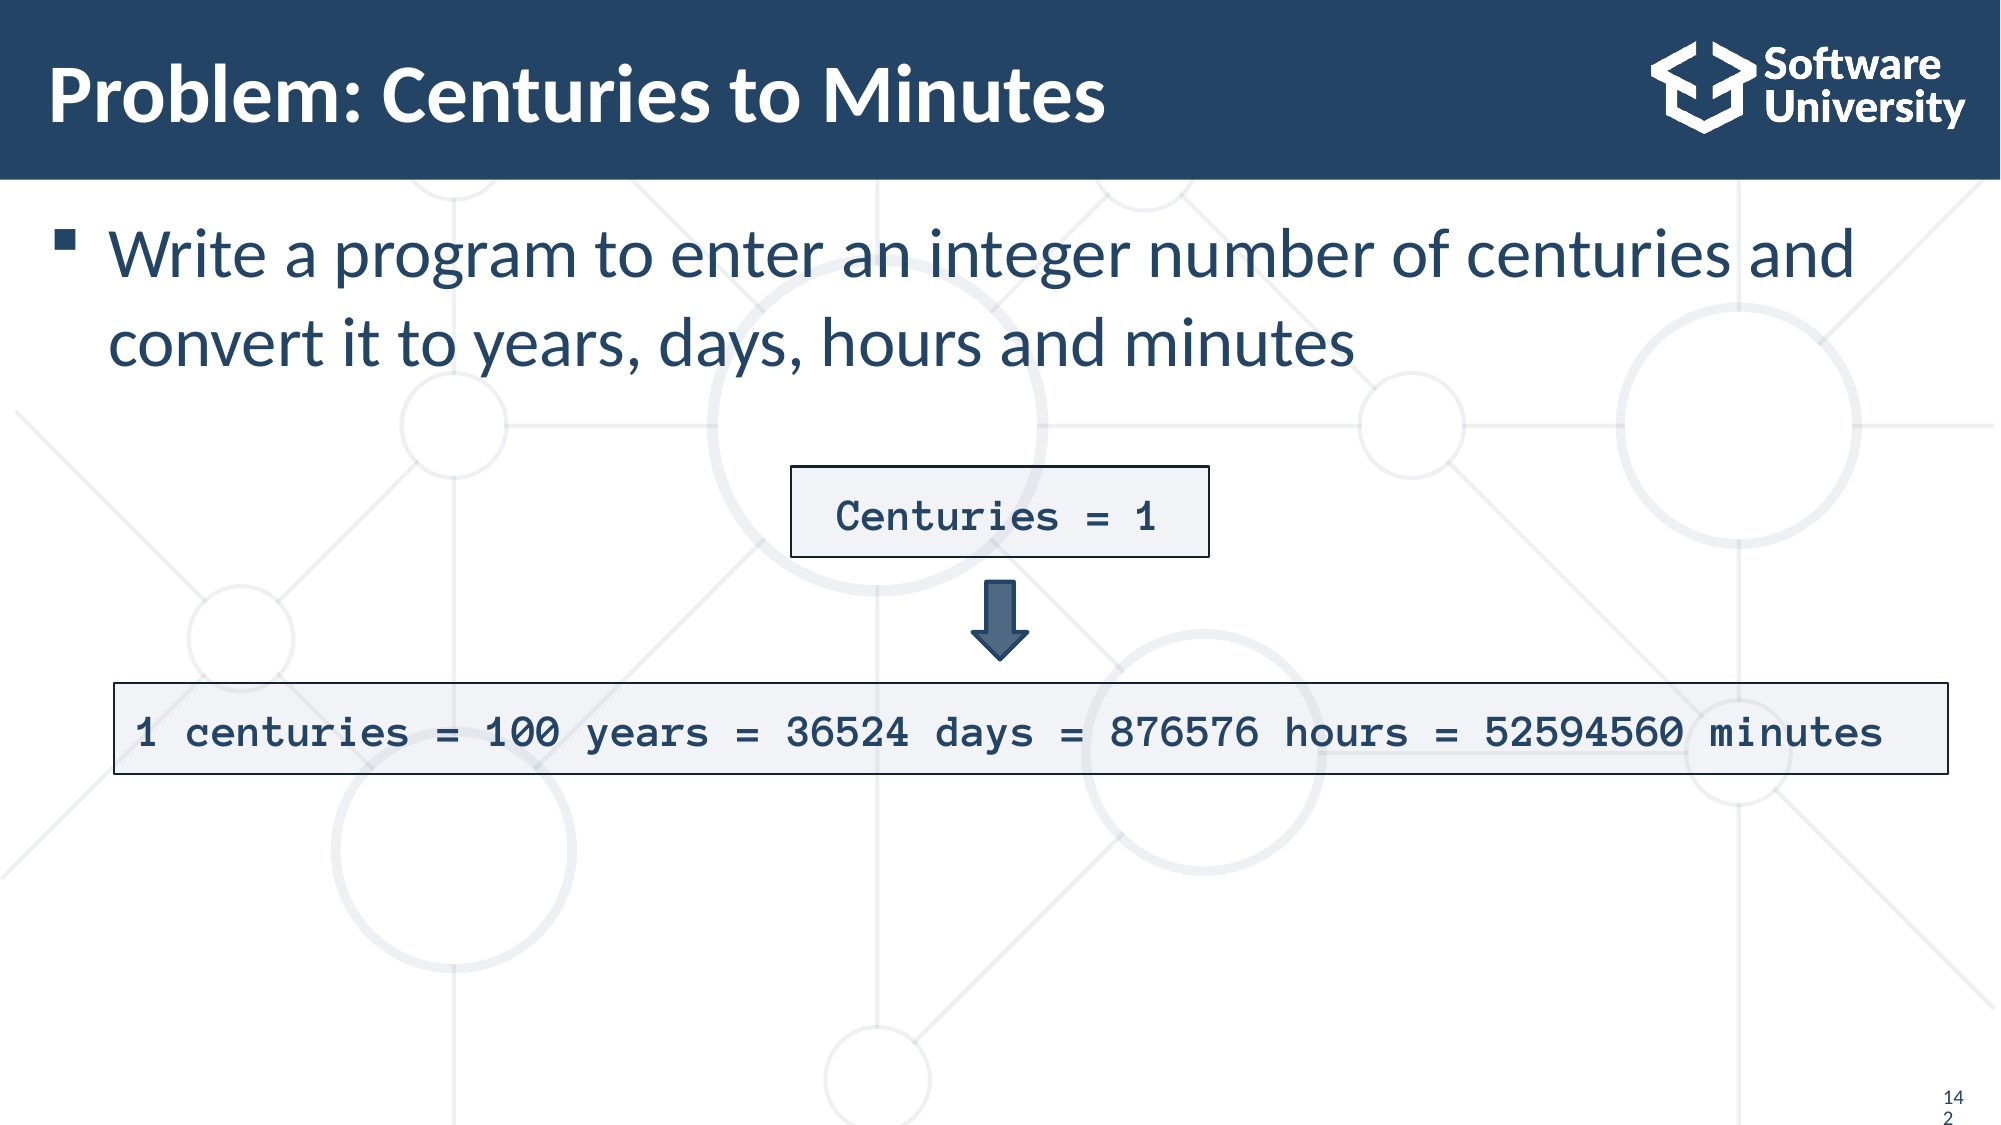

# Problem: Centuries to Minutes
Write a program to enter an integer number of centuries and
convert it to years, days, hours and minutes
Centuries = 1

1 centuries = 100 years = 36524 days = 876576 hours = 52594560 minutes
142